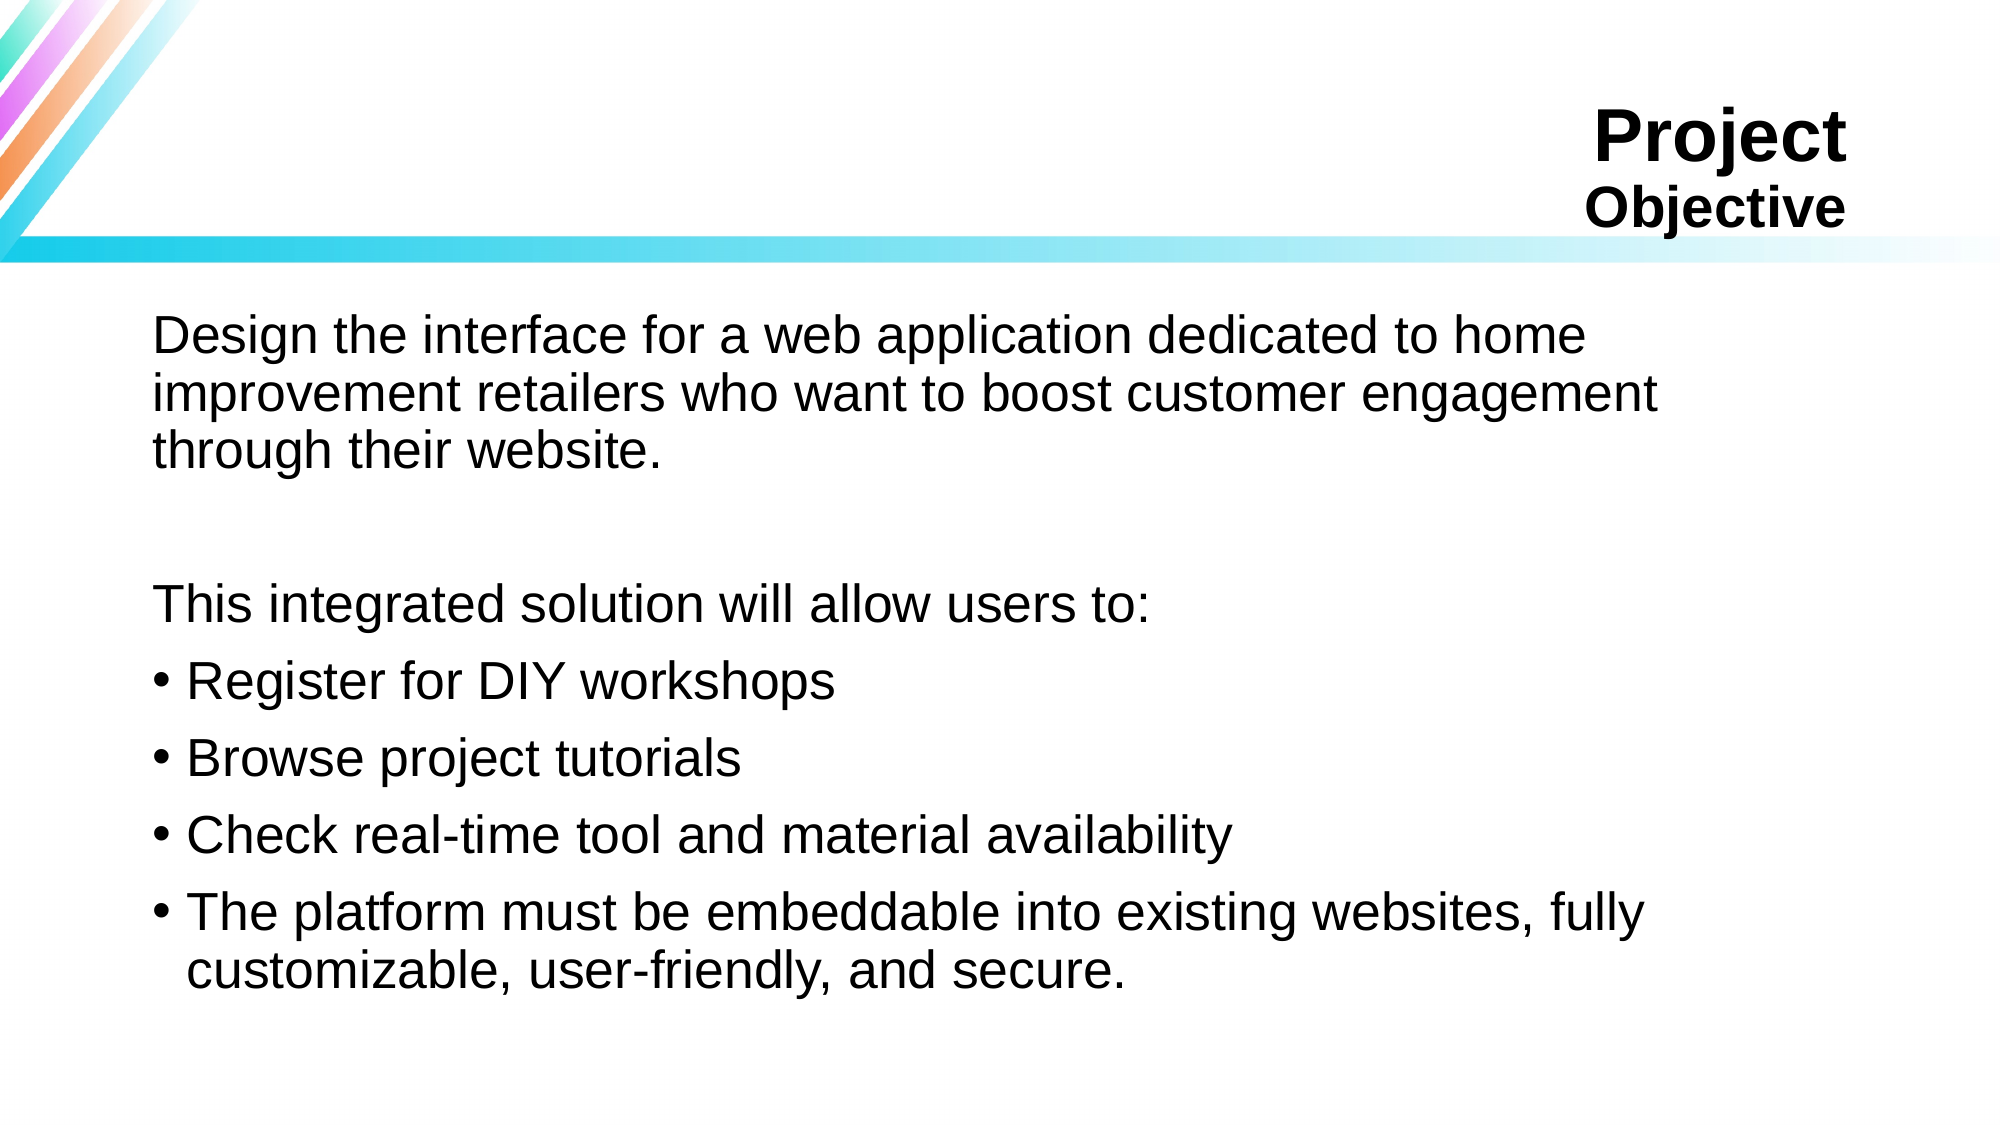

# Project Objective
Design the interface for a web application dedicated to home improvement retailers who want to boost customer engagement through their website.

This integrated solution will allow users to:
Register for DIY workshops
Browse project tutorials
Check real-time tool and material availability
The platform must be embeddable into existing websites, fully customizable, user-friendly, and secure.